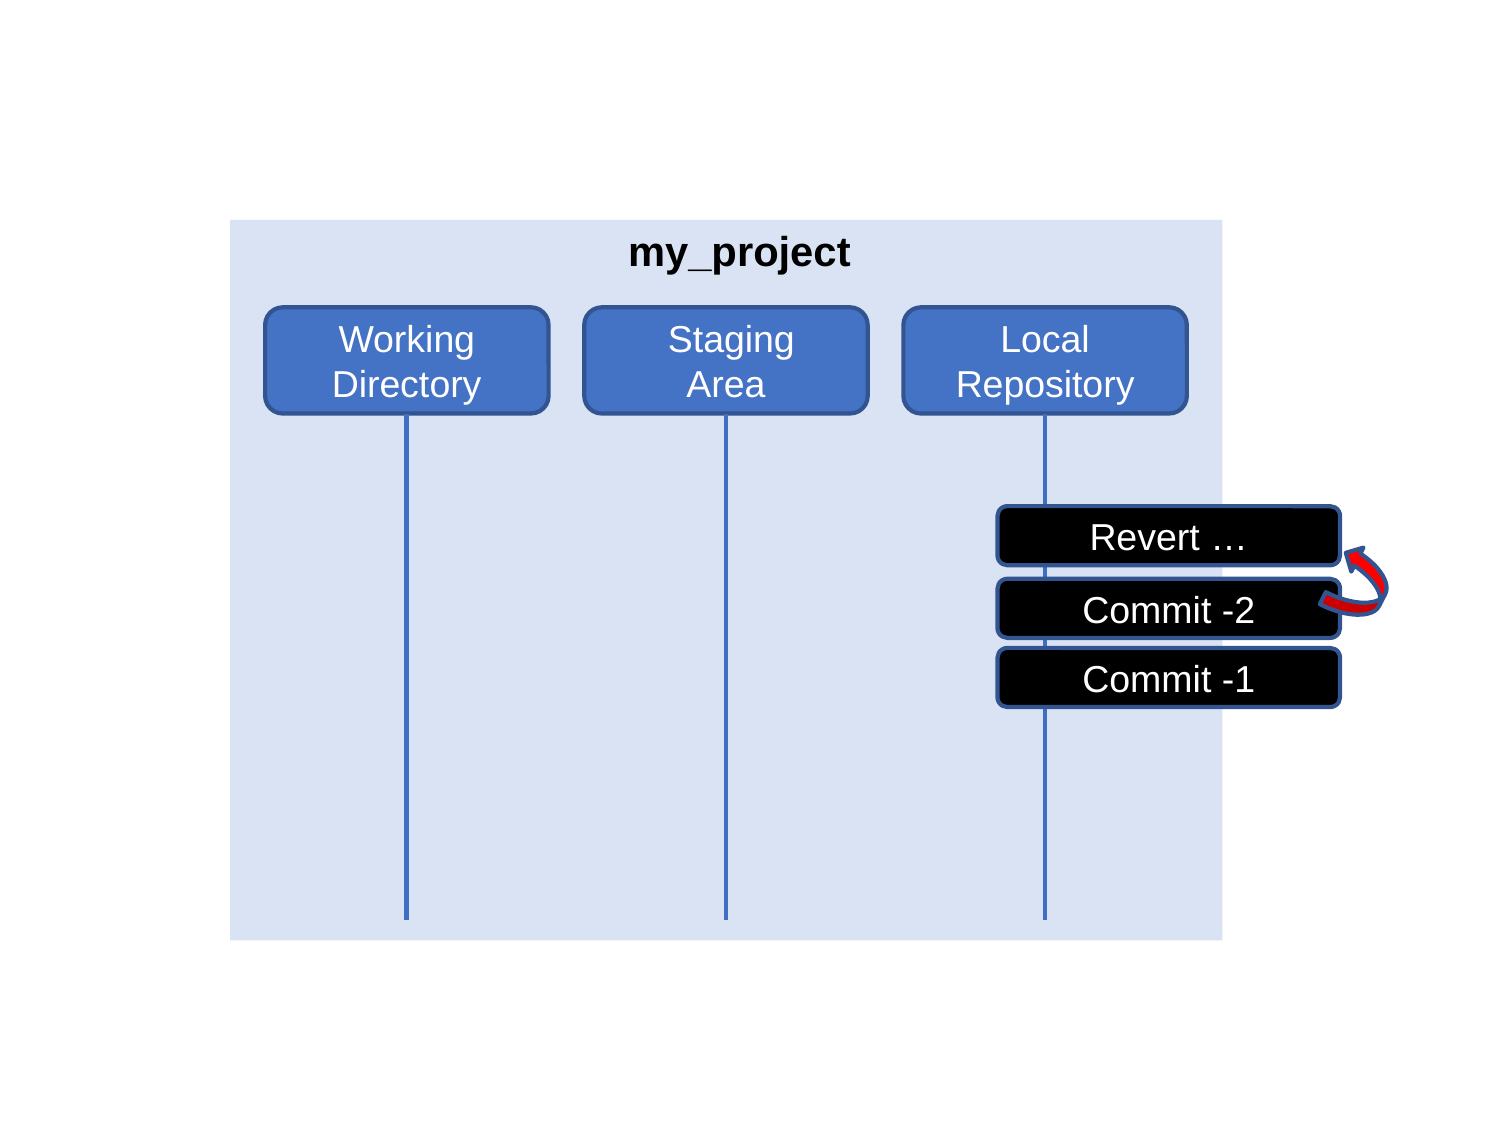

my_project

Working
Directory
 Staging
Area
Local
Repository
Revert …

Commit -2
Commit -1